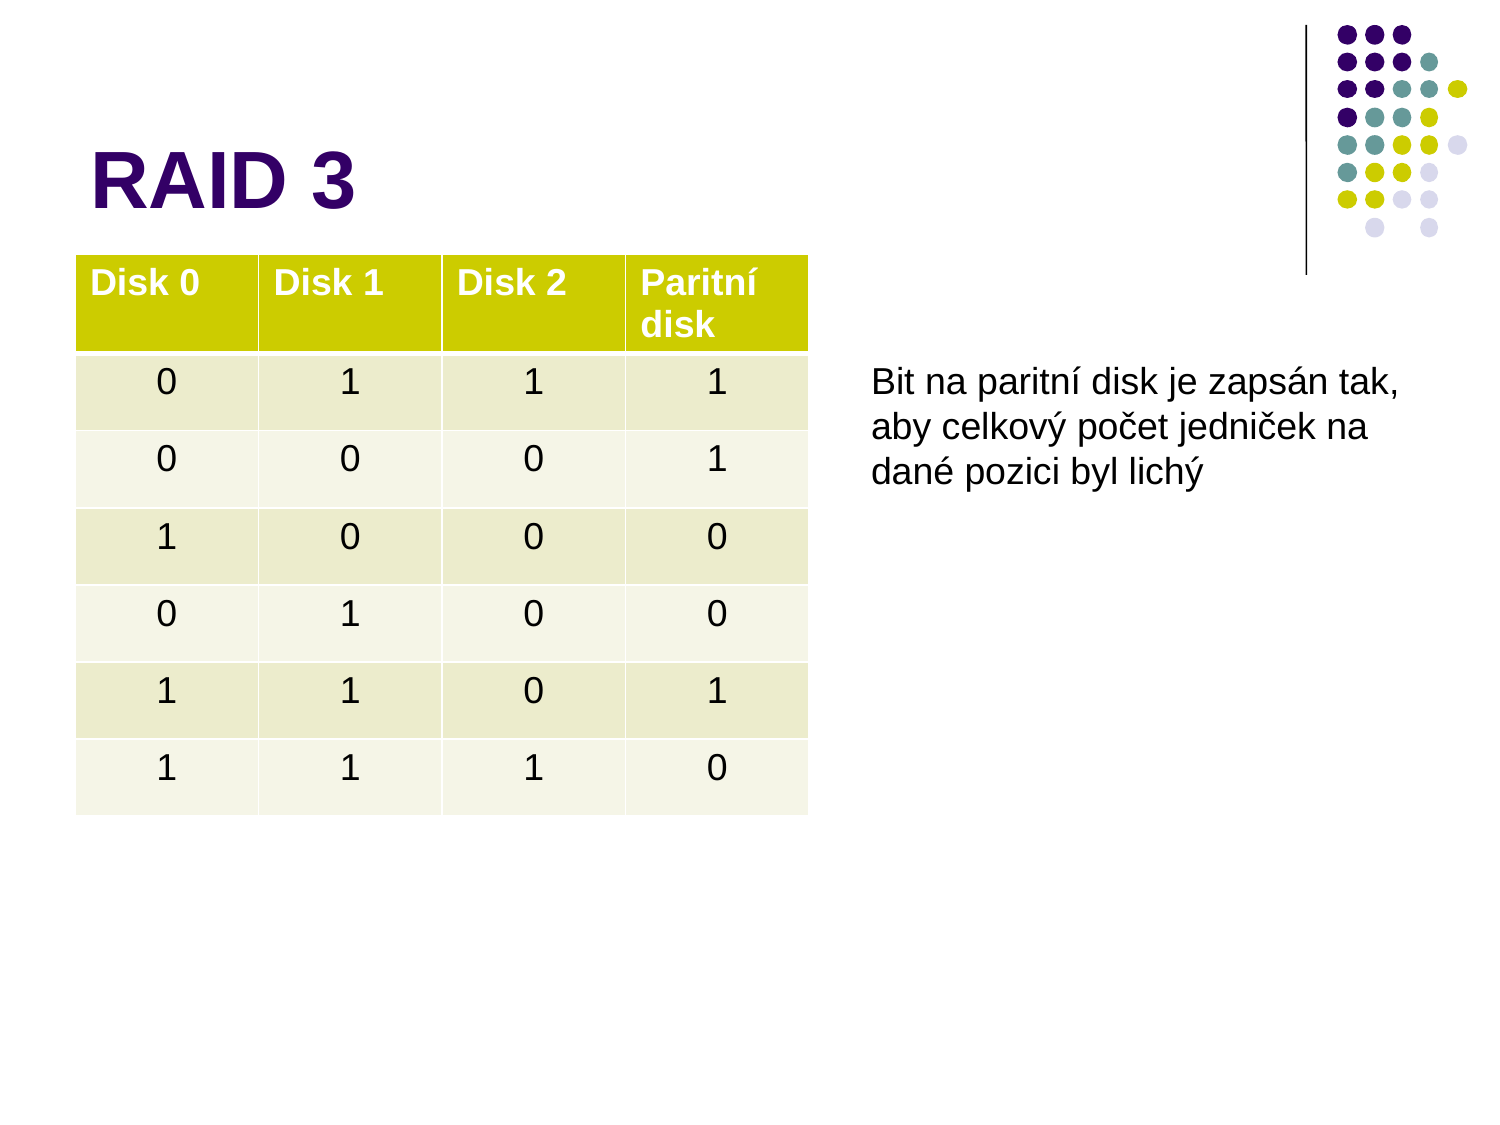

# RAID 3
| Disk 0 | Disk 1 | Disk 2 | Paritní disk |
| --- | --- | --- | --- |
| 0 | 1 | 1 | 1 |
| 0 | 0 | 0 | 1 |
| 1 | 0 | 0 | 0 |
| 0 | 1 | 0 | 0 |
| 1 | 1 | 0 | 1 |
| 1 | 1 | 1 | 0 |
Bit na paritní disk je zapsán tak, aby celkový počet jedniček na dané pozici byl lichý